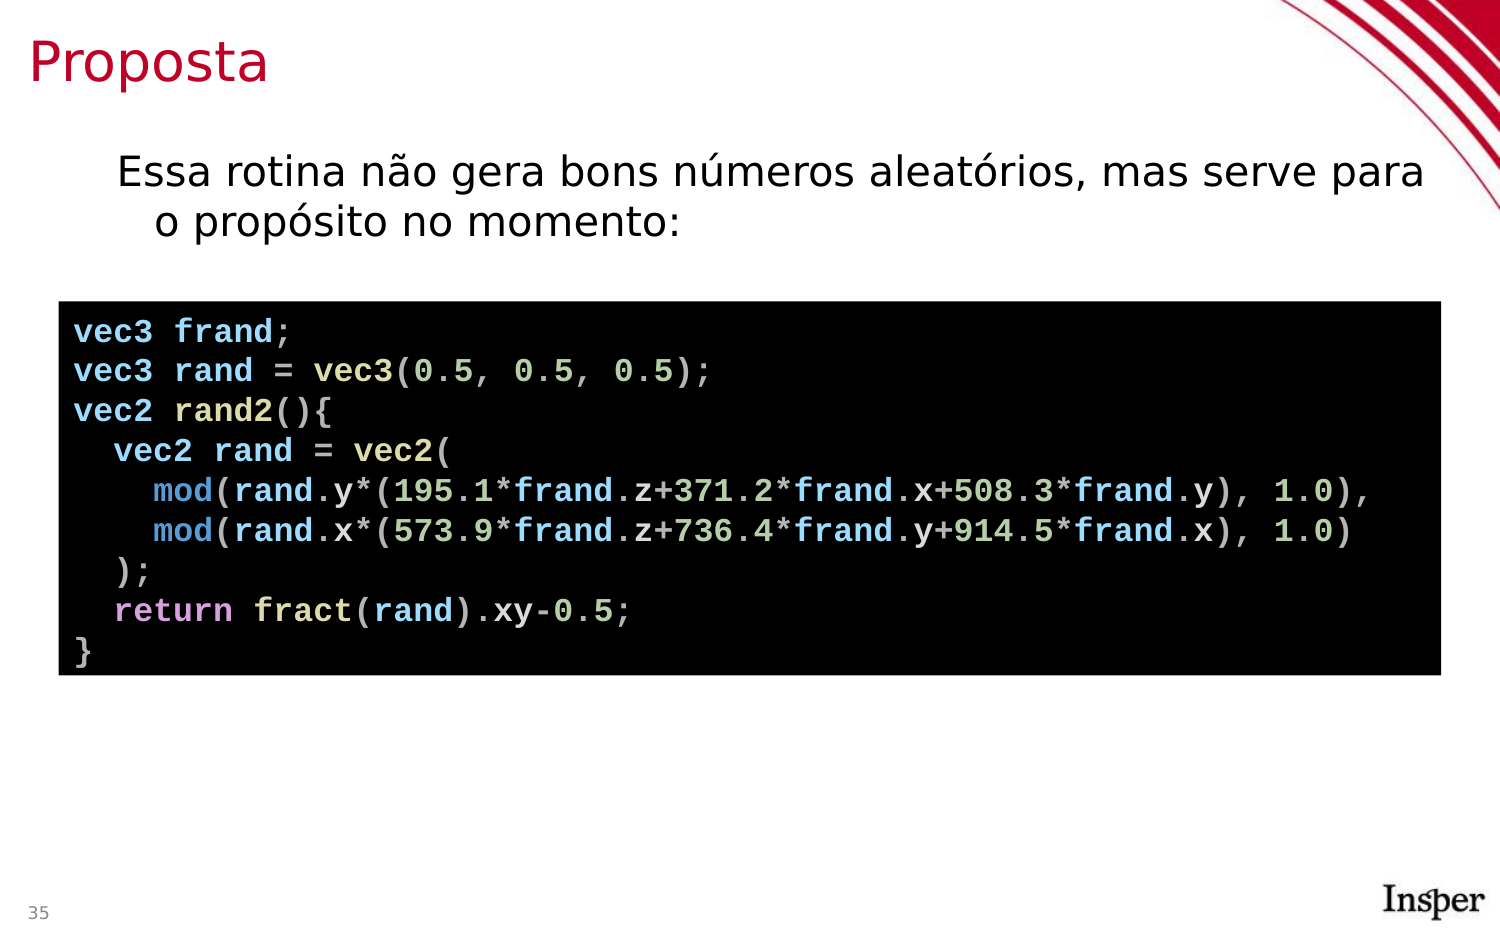

# Proposta
Essa rotina não gera bons números aleatórios, mas serve para o propósito no momento:
vec3 frand;
vec3 rand = vec3(0.5, 0.5, 0.5);
vec2 rand2(){
  vec2 rand = vec2(
    mod(rand.y*(195.1*frand.z+371.2*frand.x+508.3*frand.y), 1.0),
    mod(rand.x*(573.9*frand.z+736.4*frand.y+914.5*frand.x), 1.0)
  );
  return fract(rand).xy-0.5;
}
35